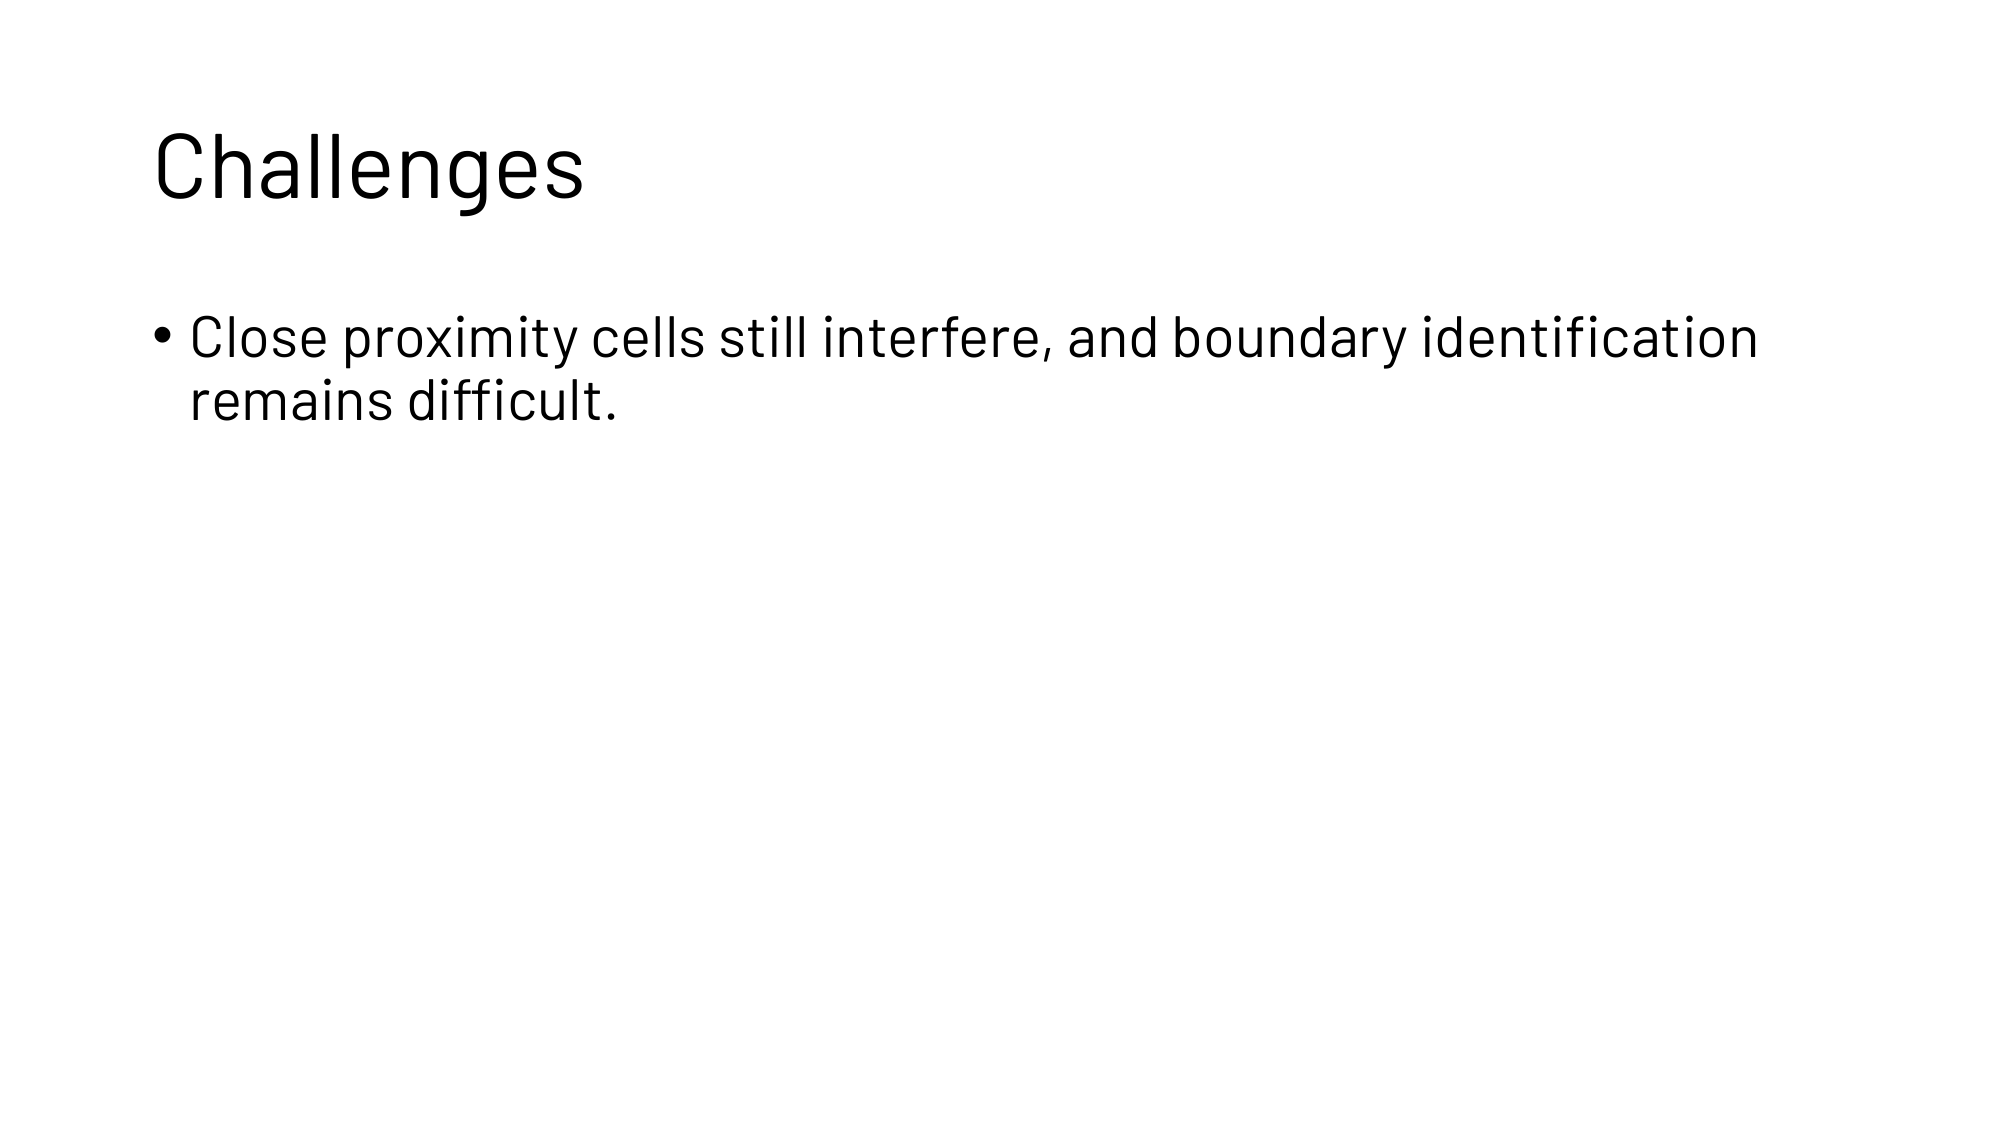

# Challenges
Close proximity cells still interfere, and boundary identification remains difficult.